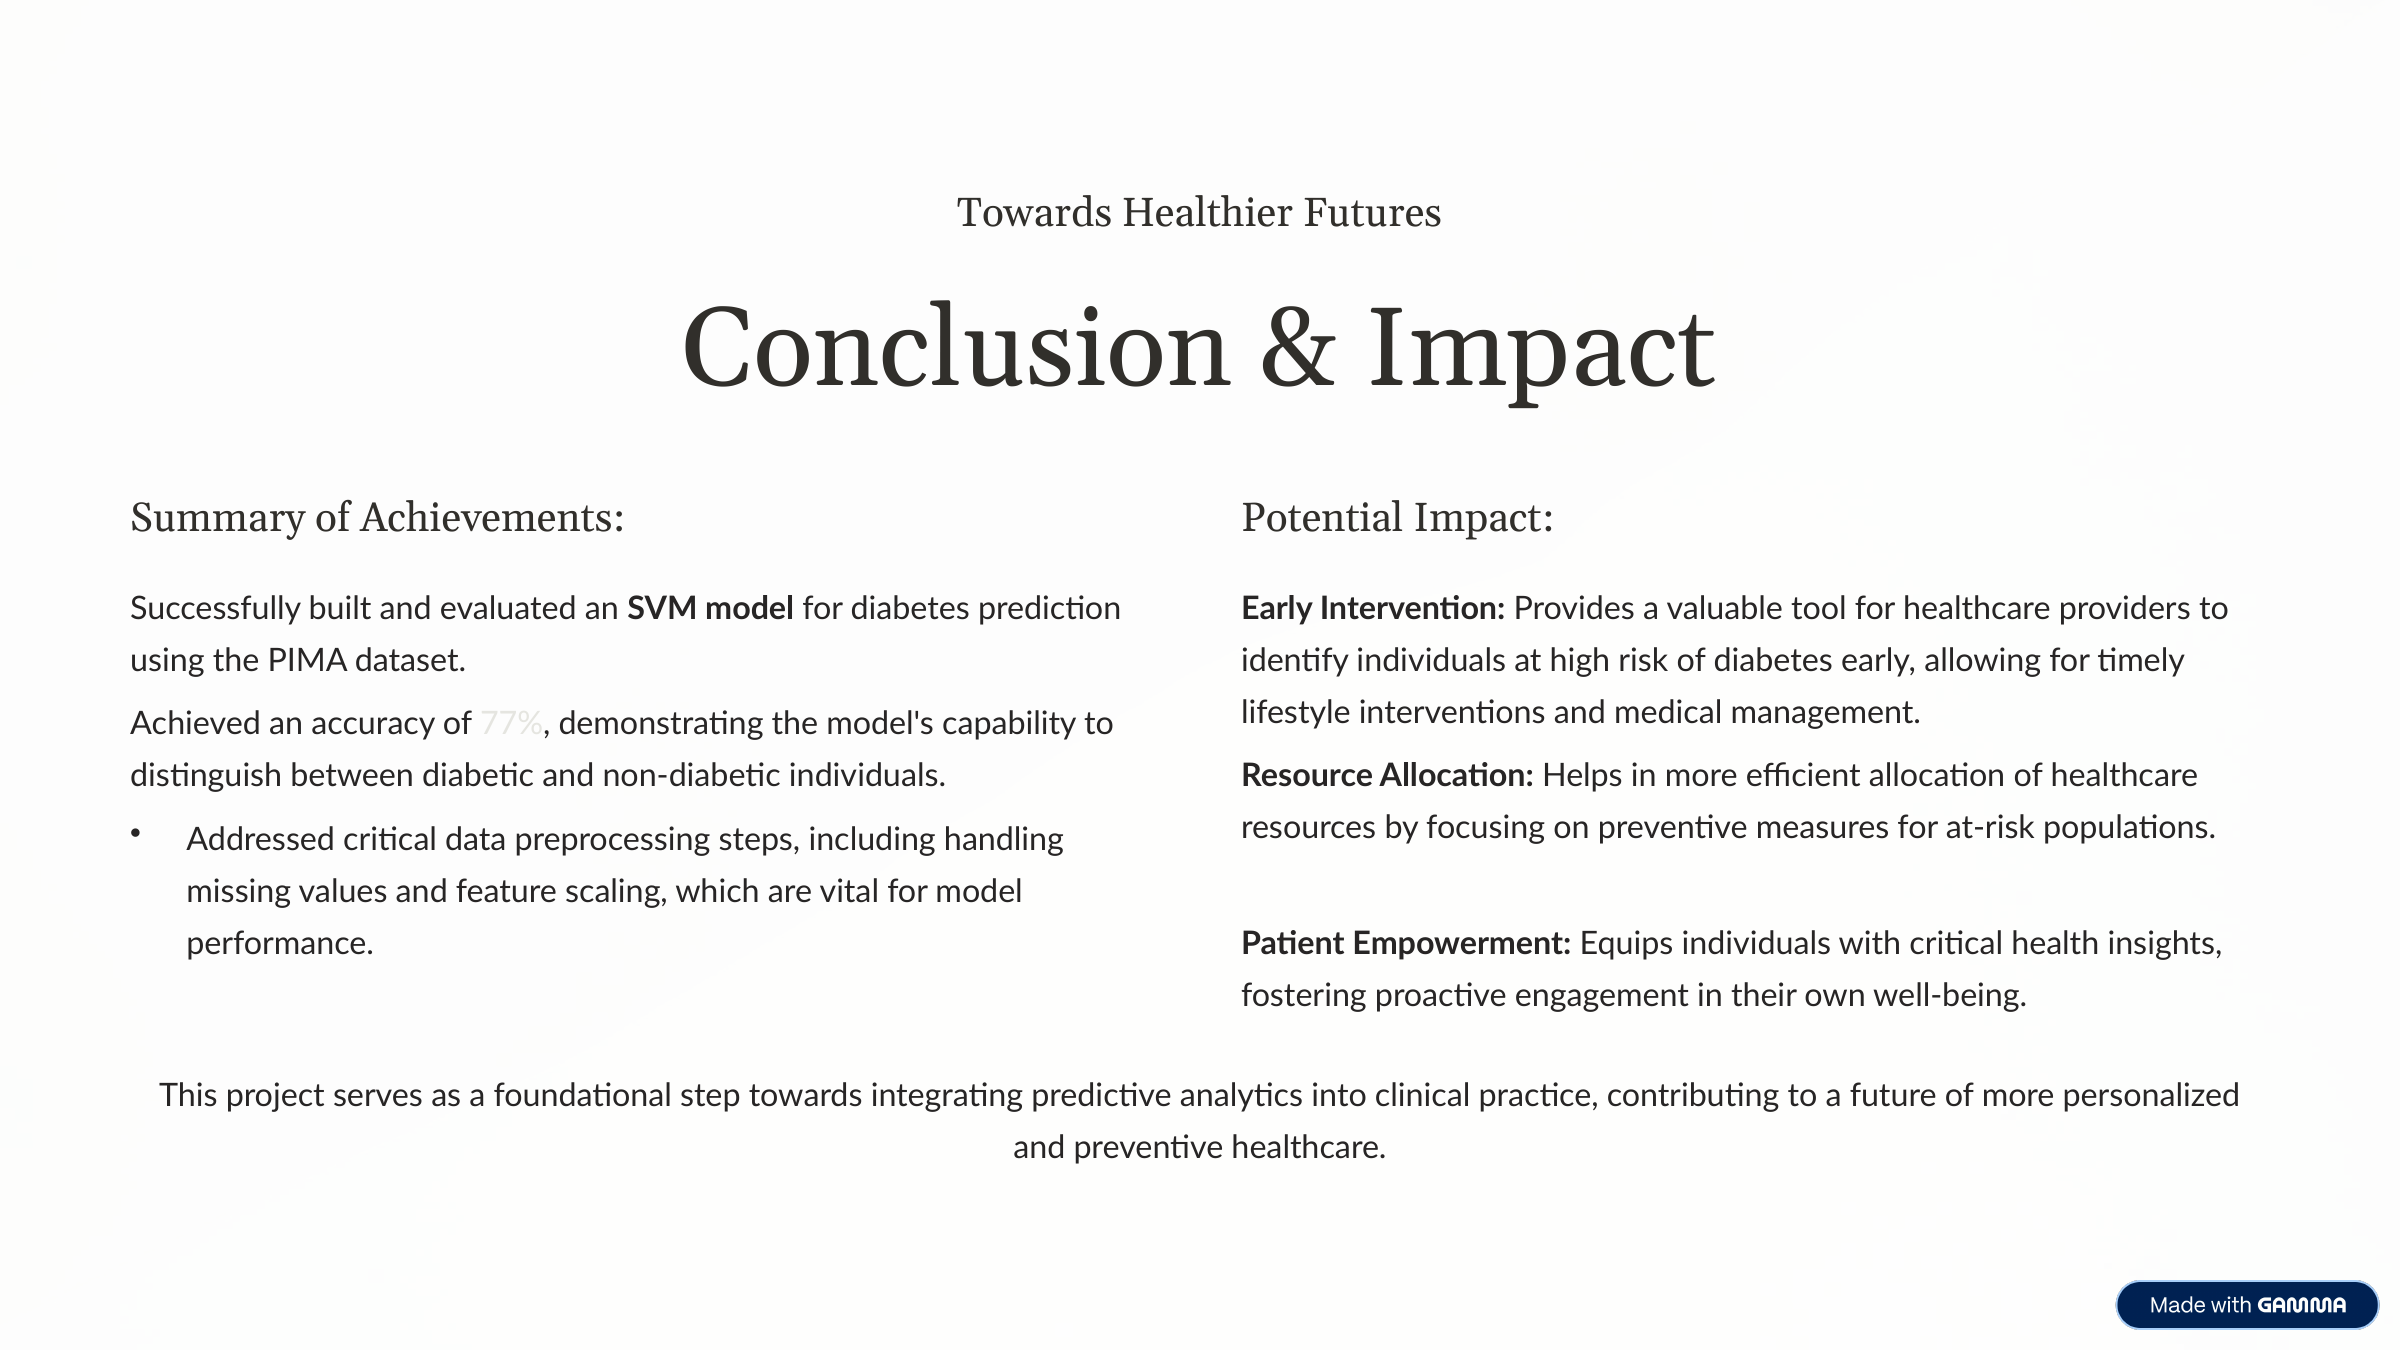

Towards Healthier Futures
Conclusion & Impact
Summary of Achievements:
Potential Impact:
Successfully built and evaluated an SVM model for diabetes prediction using the PIMA dataset.
Early Intervention: Provides a valuable tool for healthcare providers to identify individuals at high risk of diabetes early, allowing for timely lifestyle interventions and medical management.
Achieved an accuracy of 77%, demonstrating the model's capability to distinguish between diabetic and non-diabetic individuals.
Resource Allocation: Helps in more efficient allocation of healthcare resources by focusing on preventive measures for at-risk populations.
Addressed critical data preprocessing steps, including handling missing values and feature scaling, which are vital for model performance.
Patient Empowerment: Equips individuals with critical health insights, fostering proactive engagement in their own well-being.
This project serves as a foundational step towards integrating predictive analytics into clinical practice, contributing to a future of more personalized and preventive healthcare.